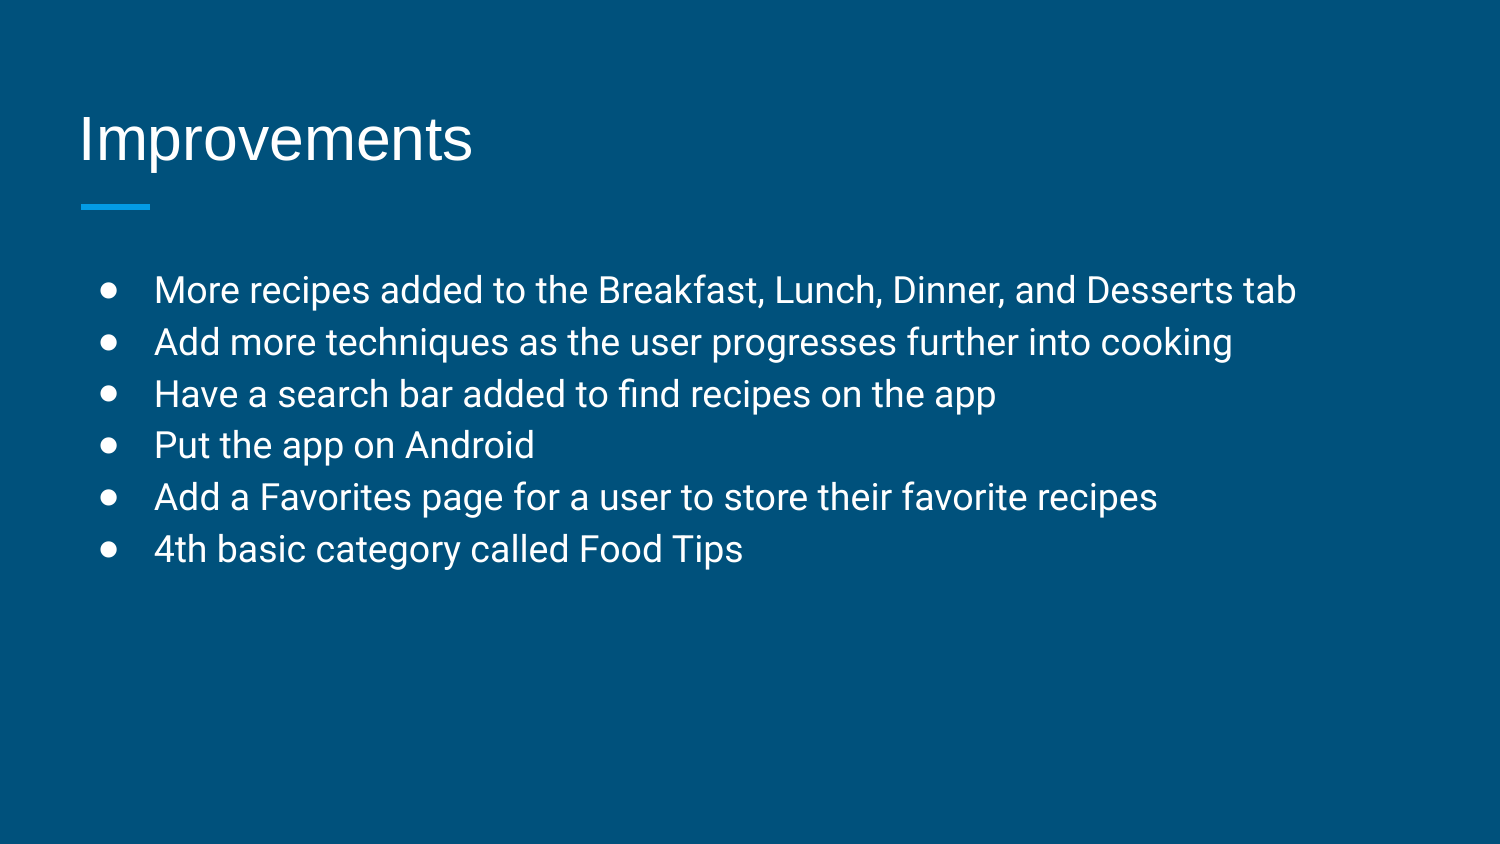

# Improvements
More recipes added to the Breakfast, Lunch, Dinner, and Desserts tab
Add more techniques as the user progresses further into cooking
Have a search bar added to find recipes on the app
Put the app on Android
Add a Favorites page for a user to store their favorite recipes
4th basic category called Food Tips